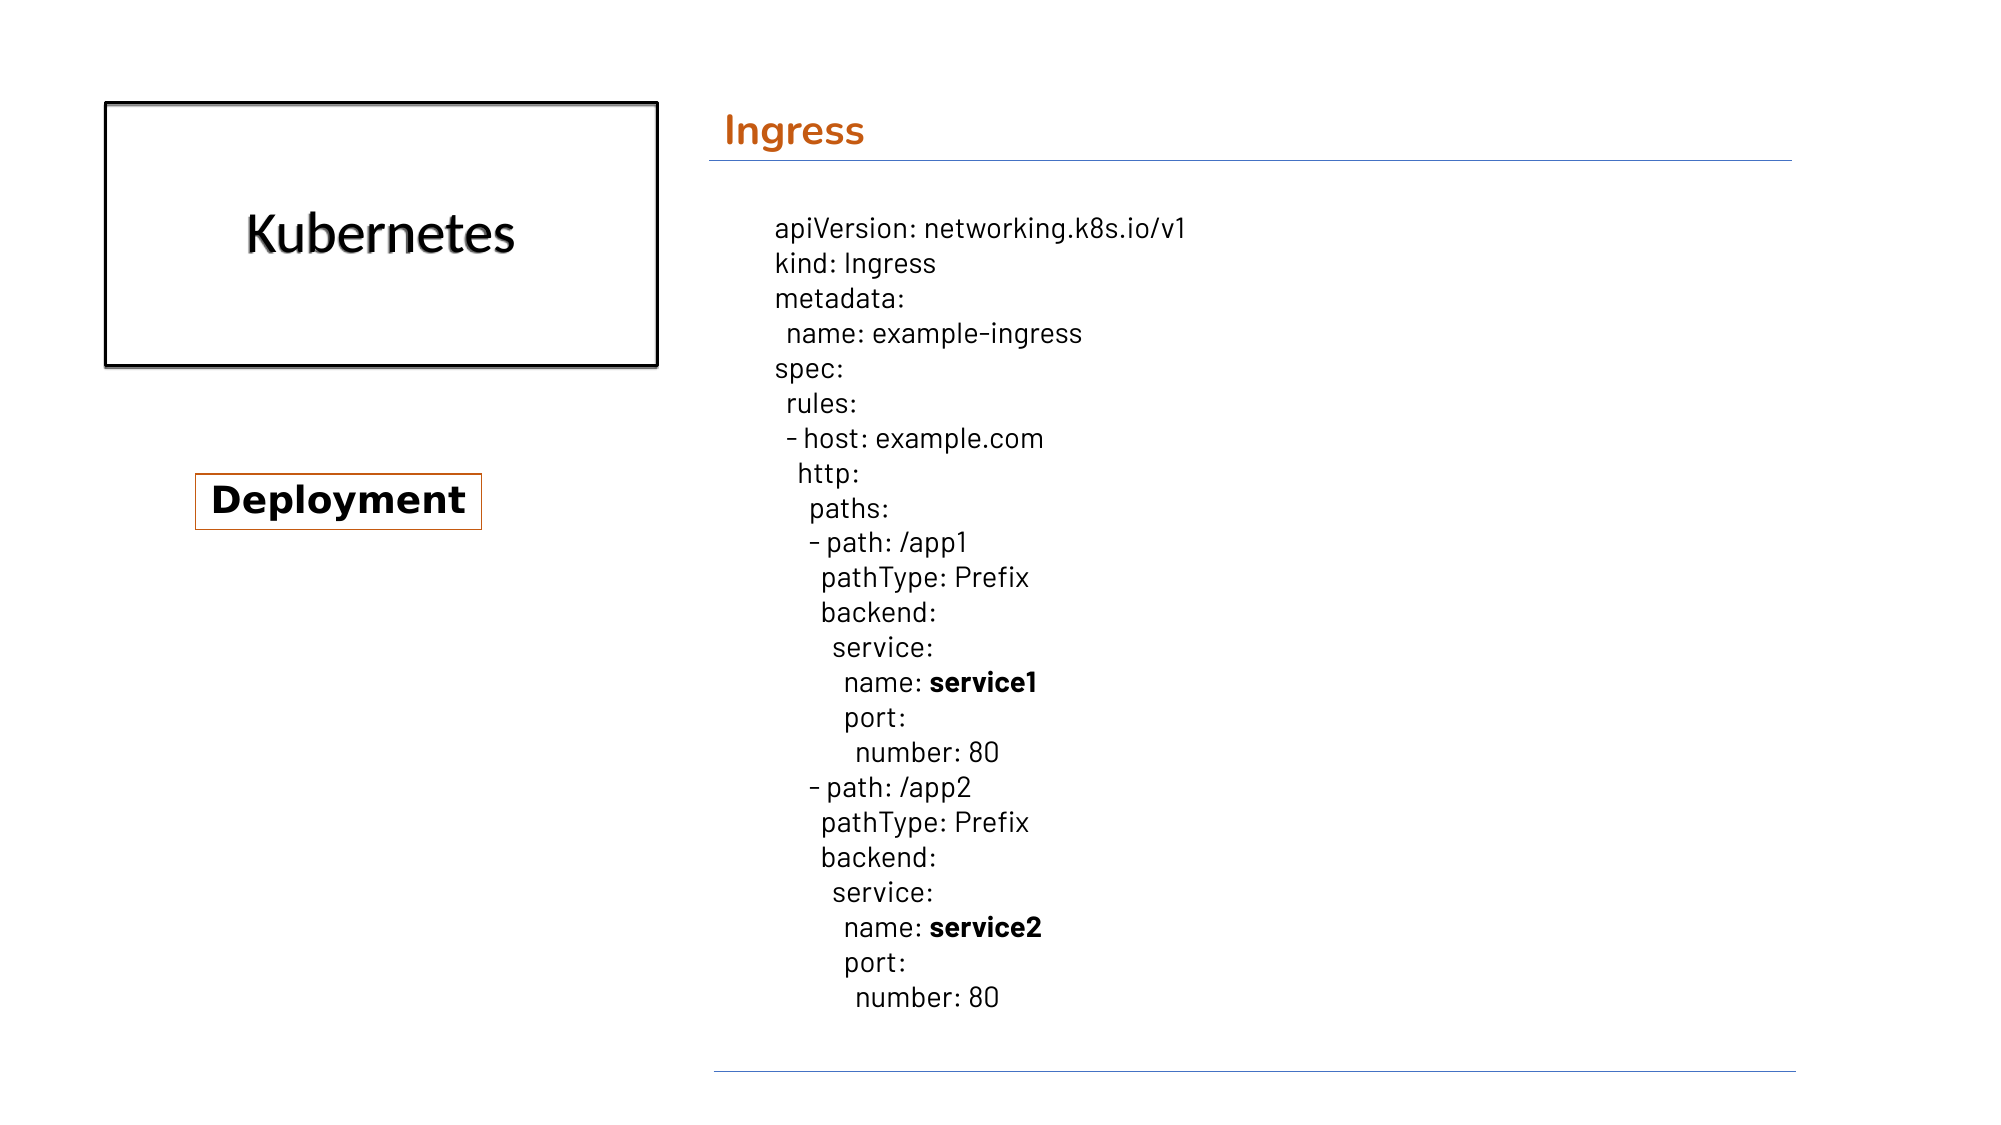

Ingress
# Kubernetes
apiVersion: networking.k8s.io/v1
kind: Ingress
metadata:
  name: example-ingress
spec:
  rules:
  - host: example.com
    http:
      paths:
      - path: /app1
        pathType: Prefix
        backend:
          service:
            name: service1
            port:
              number: 80
      - path: /app2
        pathType: Prefix
        backend:
          service:
            name: service2
            port:
              number: 80
Deployment